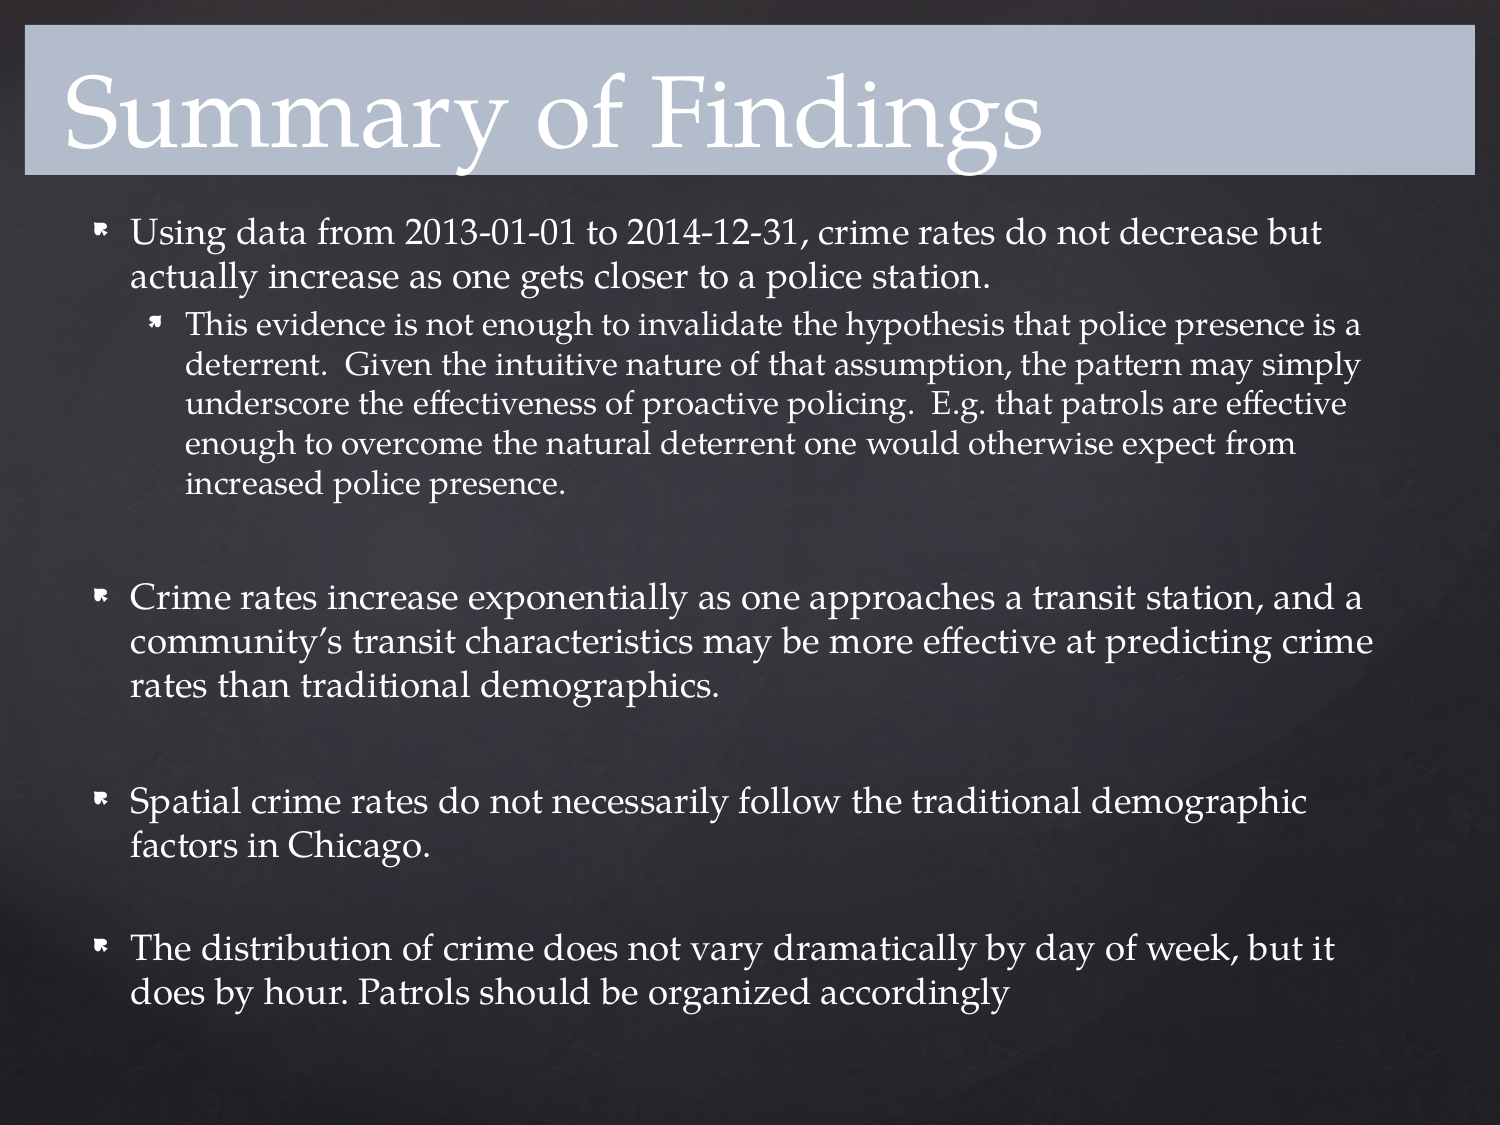

Summary of Findings
# Introduction
Using data from 2013-01-01 to 2014-12-31, crime rates do not decrease but actually increase as one gets closer to a police station.
This evidence is not enough to invalidate the hypothesis that police presence is a deterrent.  Given the intuitive nature of that assumption, the pattern may simply underscore the effectiveness of proactive policing.  E.g. that patrols are effective enough to overcome the natural deterrent one would otherwise expect from increased police presence.

Crime rates increase exponentially as one approaches a transit station, and a community’s transit characteristics may be more effective at predicting crime rates than traditional demographics.

Spatial crime rates do not necessarily follow the traditional demographic factors in Chicago.

The distribution of crime does not vary dramatically by day of week, but it does by hour. Patrols should be organized accordingly